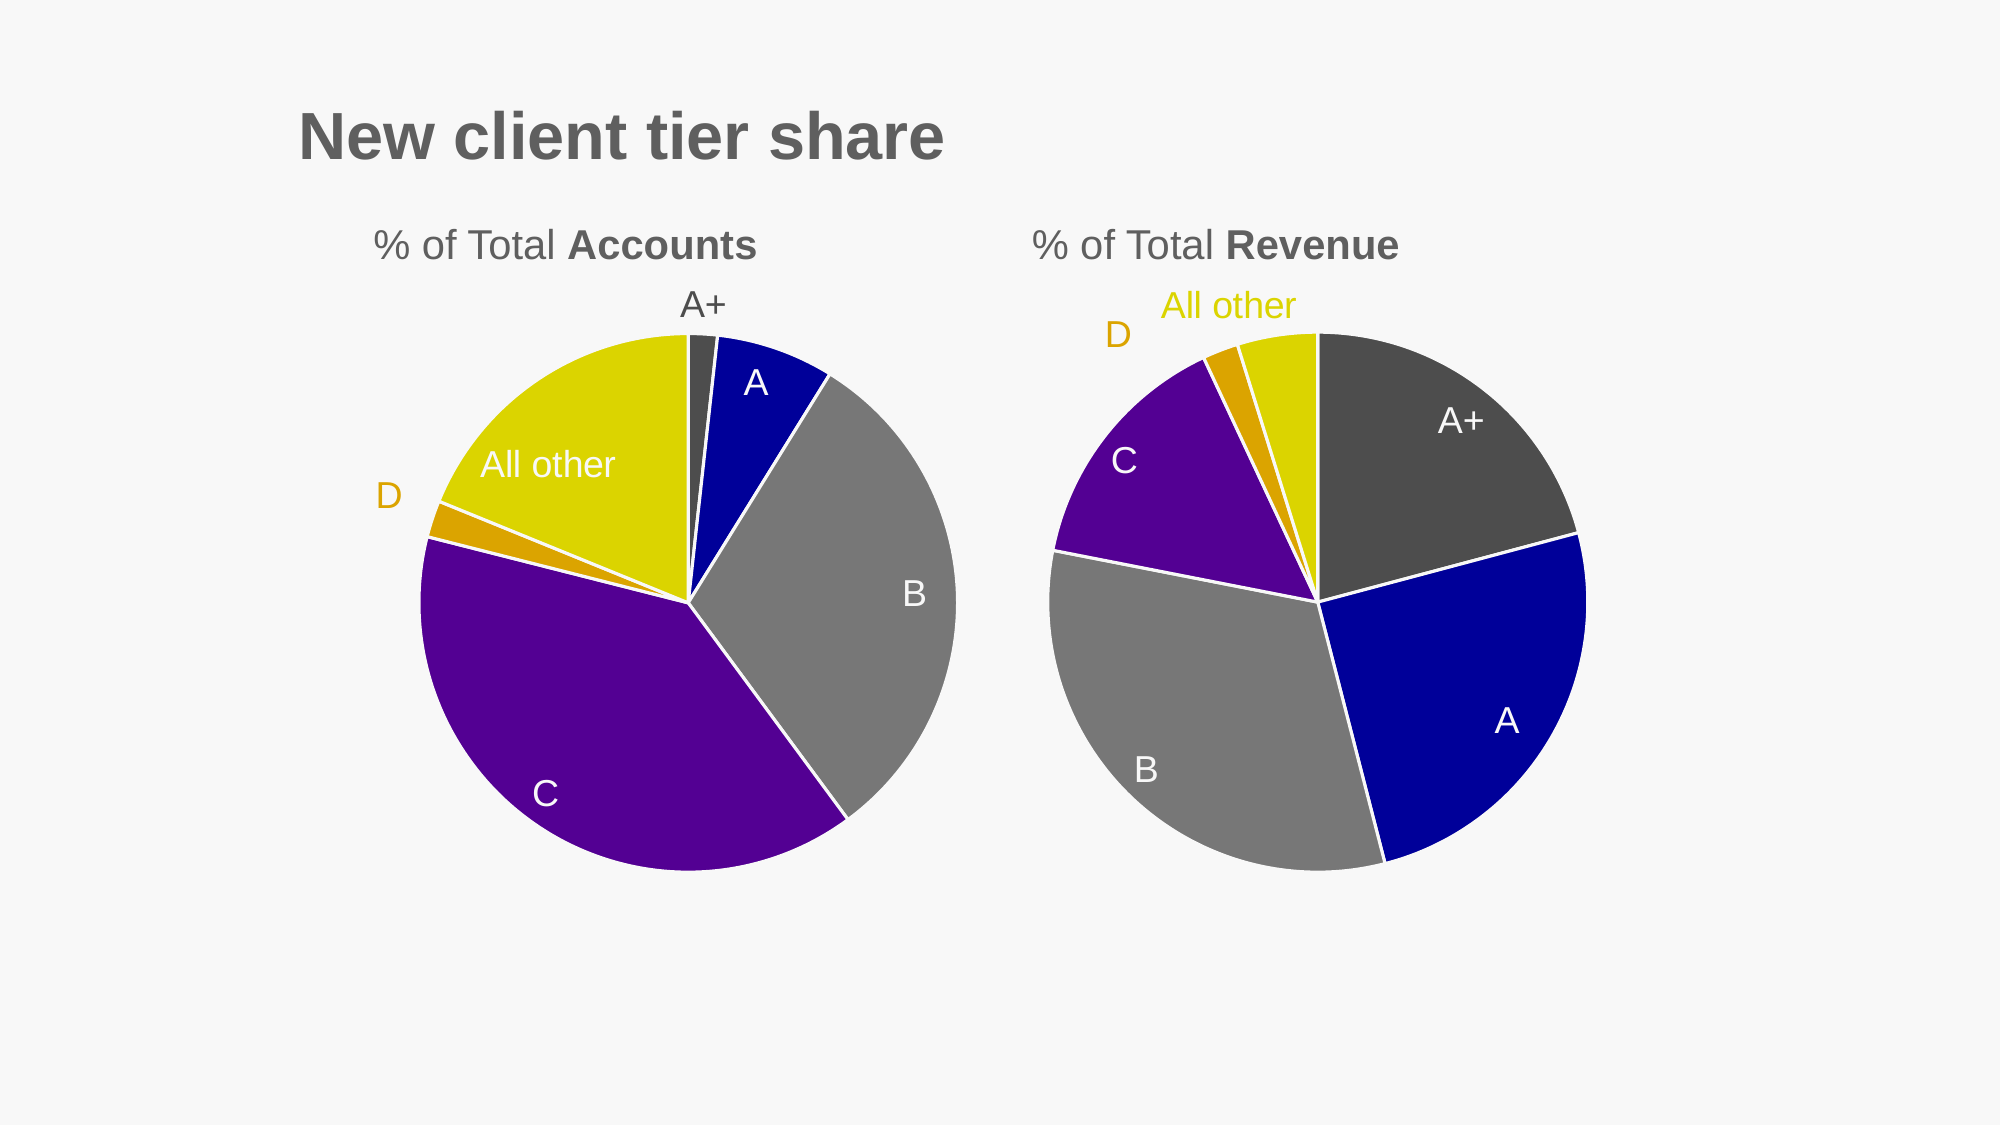

New client tier share
% of Total Accounts
% of Total Revenue

### Chart

| Category | Count |
|---|---|
| A+ | 19.0 |
| A   | 77.0 |
| B   | 338.0 |
| C   | 425.0 |
| D   | 24.0 |
| All other  | 205.0 |

### Chart

| Category | Count |
|---|---|
| A+ | 3.9 |
| A   | 4.7 |
| B   | 6.0 |
| C   | 2.8 |
| D   | 0.4 |
| All other  | 0.9 |